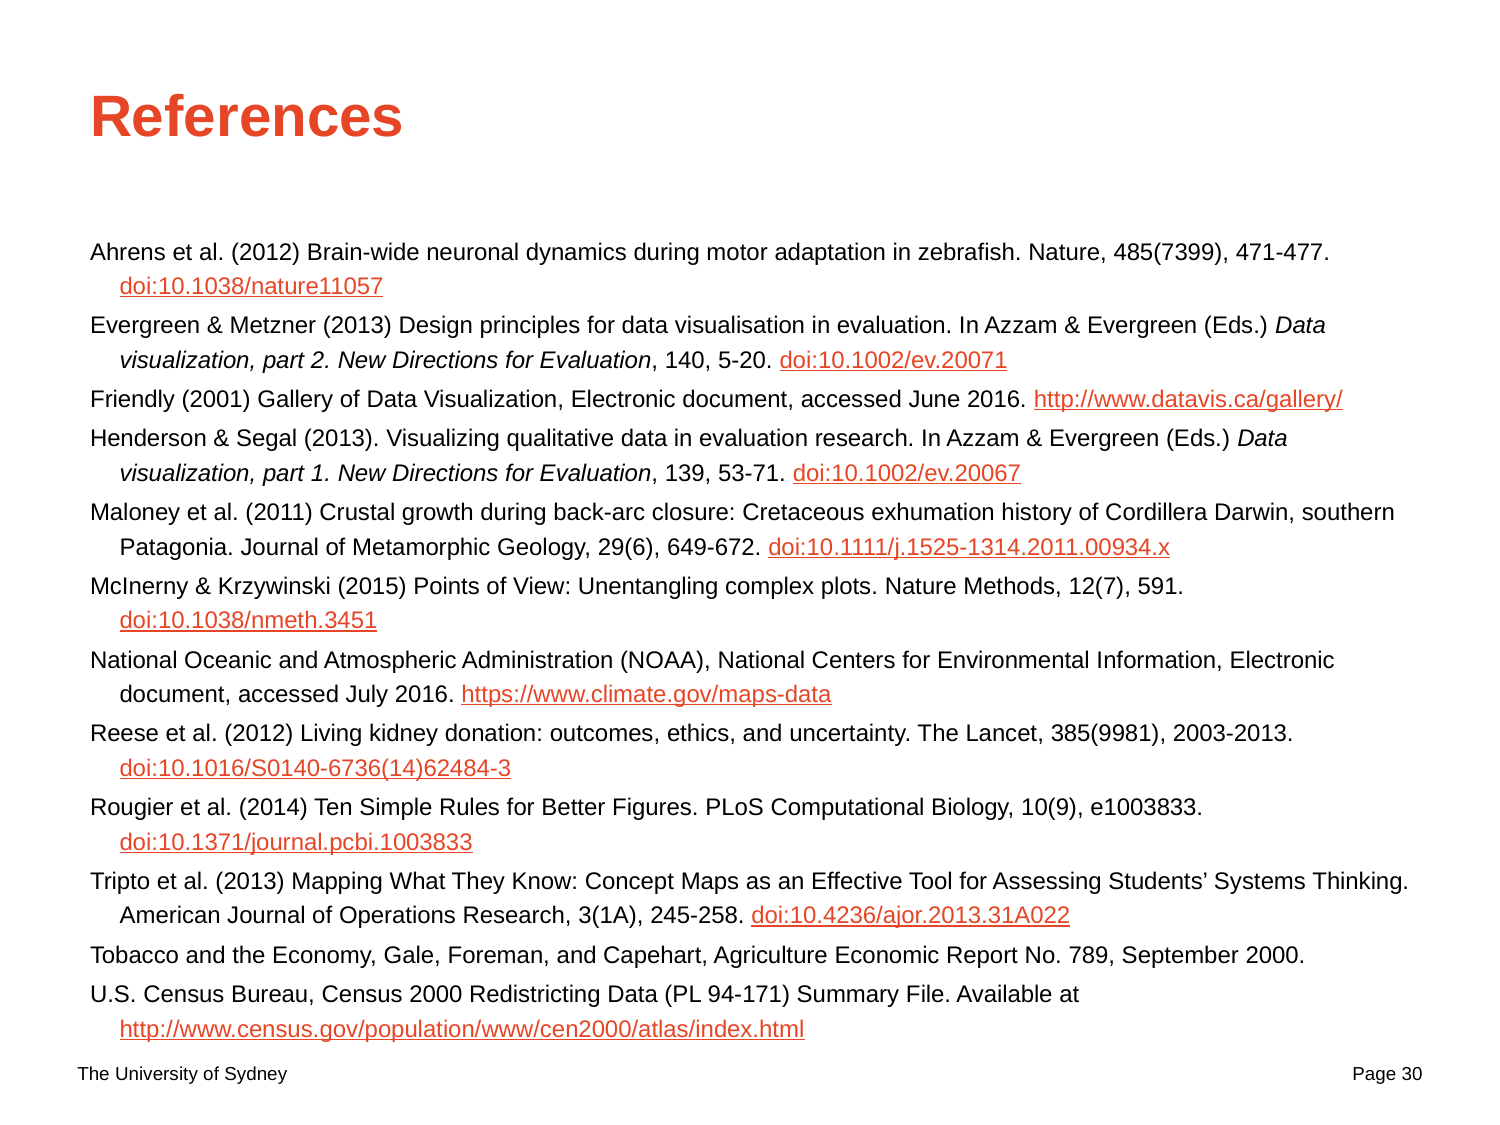

# References
Ahrens et al. (2012) Brain-wide neuronal dynamics during motor adaptation in zebrafish. Nature, 485(7399), 471-477. doi:10.1038/nature11057
Evergreen & Metzner (2013) Design principles for data visualisation in evaluation. In Azzam & Evergreen (Eds.) Data visualization, part 2. New Directions for Evaluation, 140, 5-20. doi:10.1002/ev.20071
Friendly (2001) Gallery of Data Visualization, Electronic document, accessed June 2016. http://www.datavis.ca/gallery/
Henderson & Segal (2013). Visualizing qualitative data in evaluation research. In Azzam & Evergreen (Eds.) Data visualization, part 1. New Directions for Evaluation, 139, 53-71. doi:10.1002/ev.20067
Maloney et al. (2011) Crustal growth during back-arc closure: Cretaceous exhumation history of Cordillera Darwin, southern Patagonia. Journal of Metamorphic Geology, 29(6), 649-672. doi:10.1111/j.1525-1314.2011.00934.x
McInerny & Krzywinski (2015) Points of View: Unentangling complex plots. Nature Methods, 12(7), 591. doi:10.1038/nmeth.3451
National Oceanic and Atmospheric Administration (NOAA), National Centers for Environmental Information, Electronic document, accessed July 2016. https://www.climate.gov/maps-data
Reese et al. (2012) Living kidney donation: outcomes, ethics, and uncertainty. The Lancet, 385(9981), 2003-2013. doi:10.1016/S0140-6736(14)62484-3
Rougier et al. (2014) Ten Simple Rules for Better Figures. PLoS Computational Biology, 10(9), e1003833. doi:10.1371/journal.pcbi.1003833
Tripto et al. (2013) Mapping What They Know: Concept Maps as an Effective Tool for Assessing Students’ Systems Thinking. American Journal of Operations Research, 3(1A), 245-258. doi:10.4236/ajor.2013.31A022
Tobacco and the Economy, Gale, Foreman, and Capehart, Agriculture Economic Report No. 789, September 2000.
U.S. Census Bureau, Census 2000 Redistricting Data (PL 94-171) Summary File. Available at http://www.census.gov/population/www/cen2000/atlas/index.html